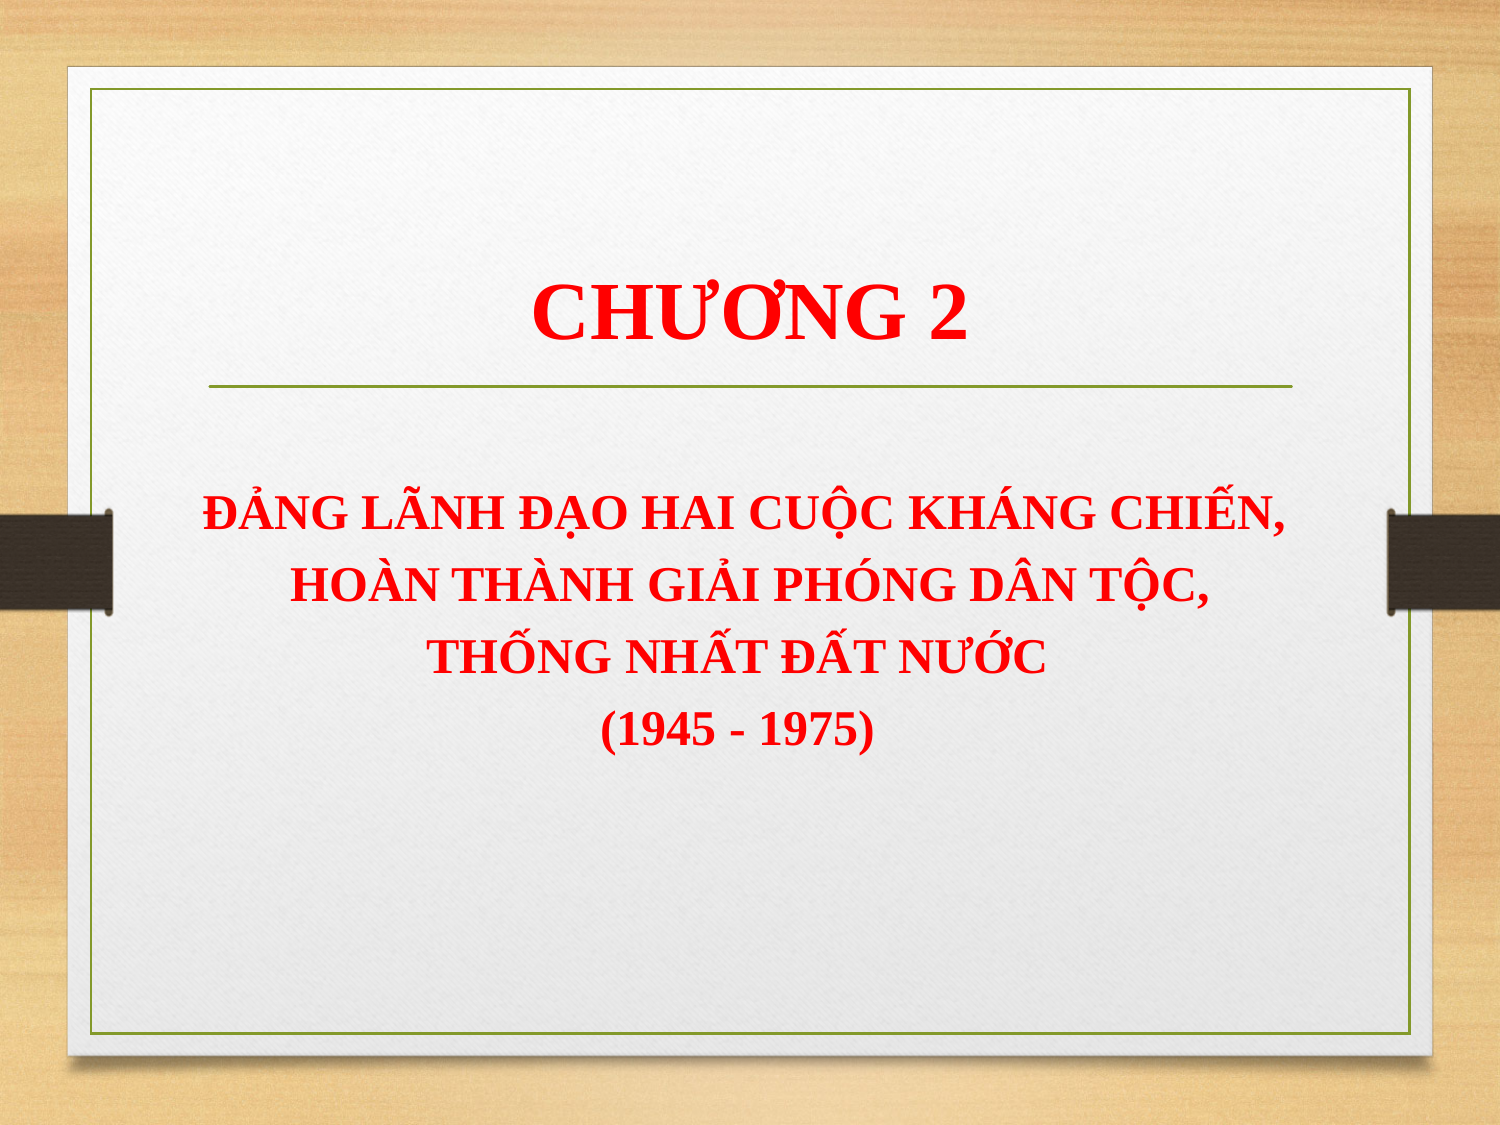

# CHƯƠNG 2
ĐẢNG LÃNH ĐẠO HAI CUỘC KHÁNG CHIẾN,
 HOÀN THÀNH GIẢI PHÓNG DÂN TỘC, THỐNG NHẤT ĐẤT NƯỚC
(1945 - 1975)